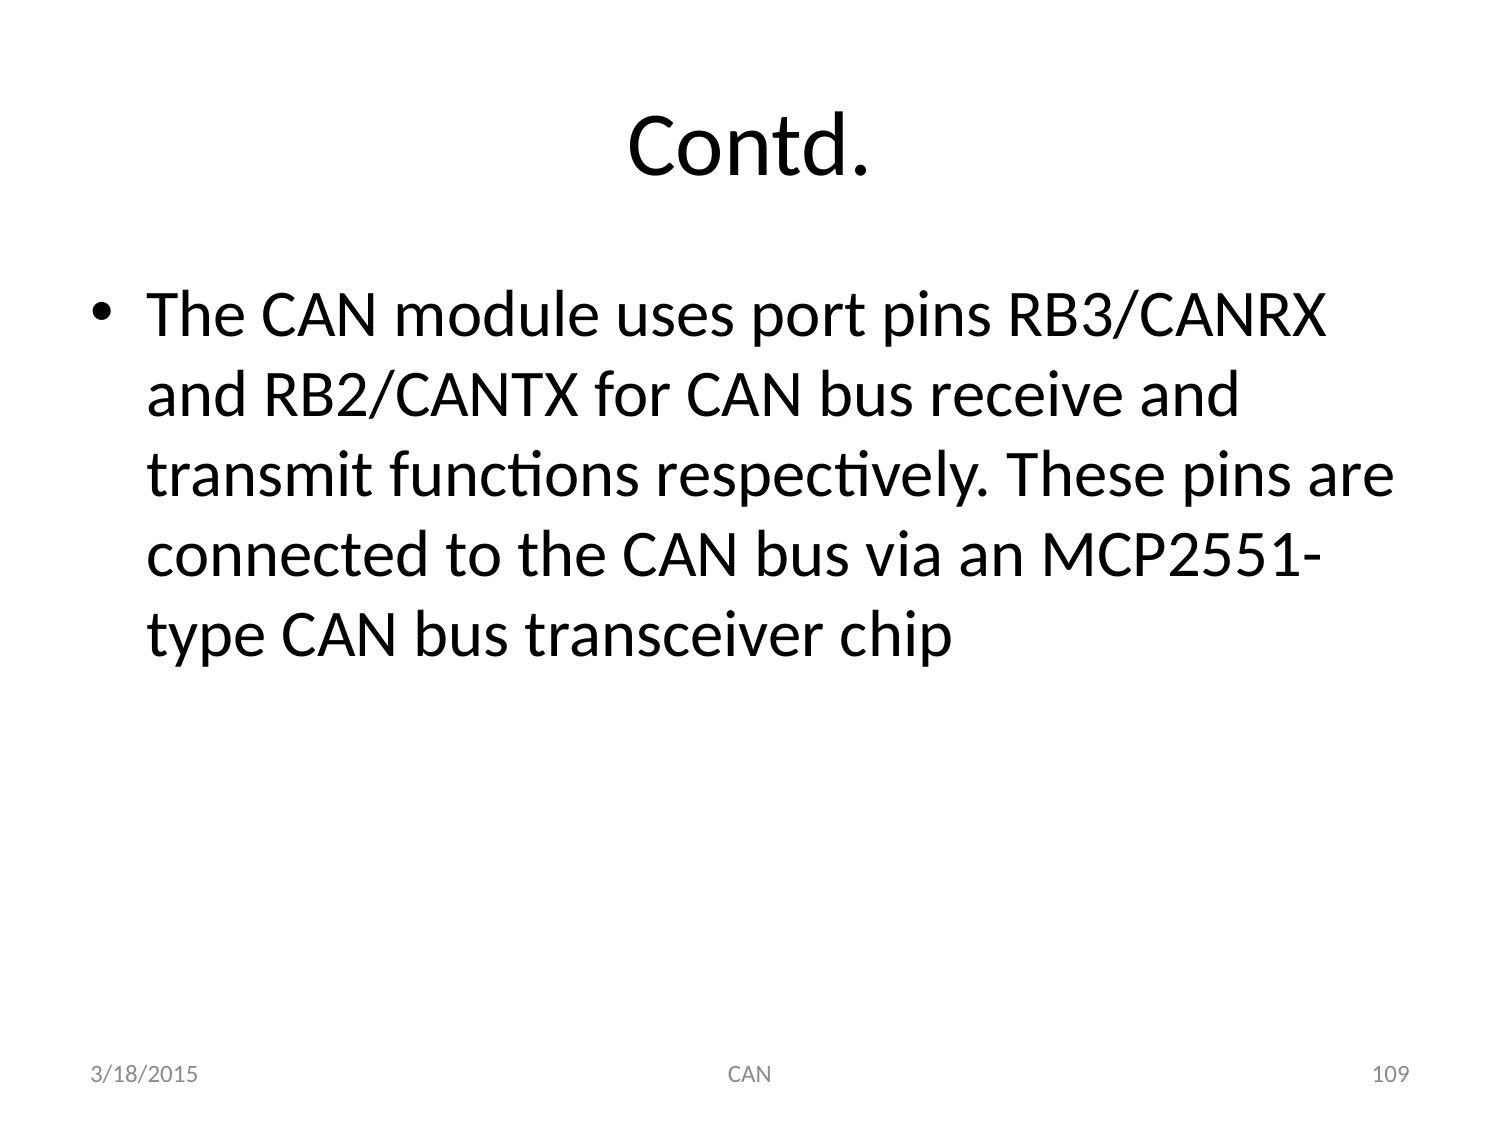

# Contd.
The CAN module uses port pins RB3/CANRX and RB2/CANTX for CAN bus receive and transmit functions respectively. These pins are connected to the CAN bus via an MCP2551-type CAN bus transceiver chip
3/18/2015
CAN
109